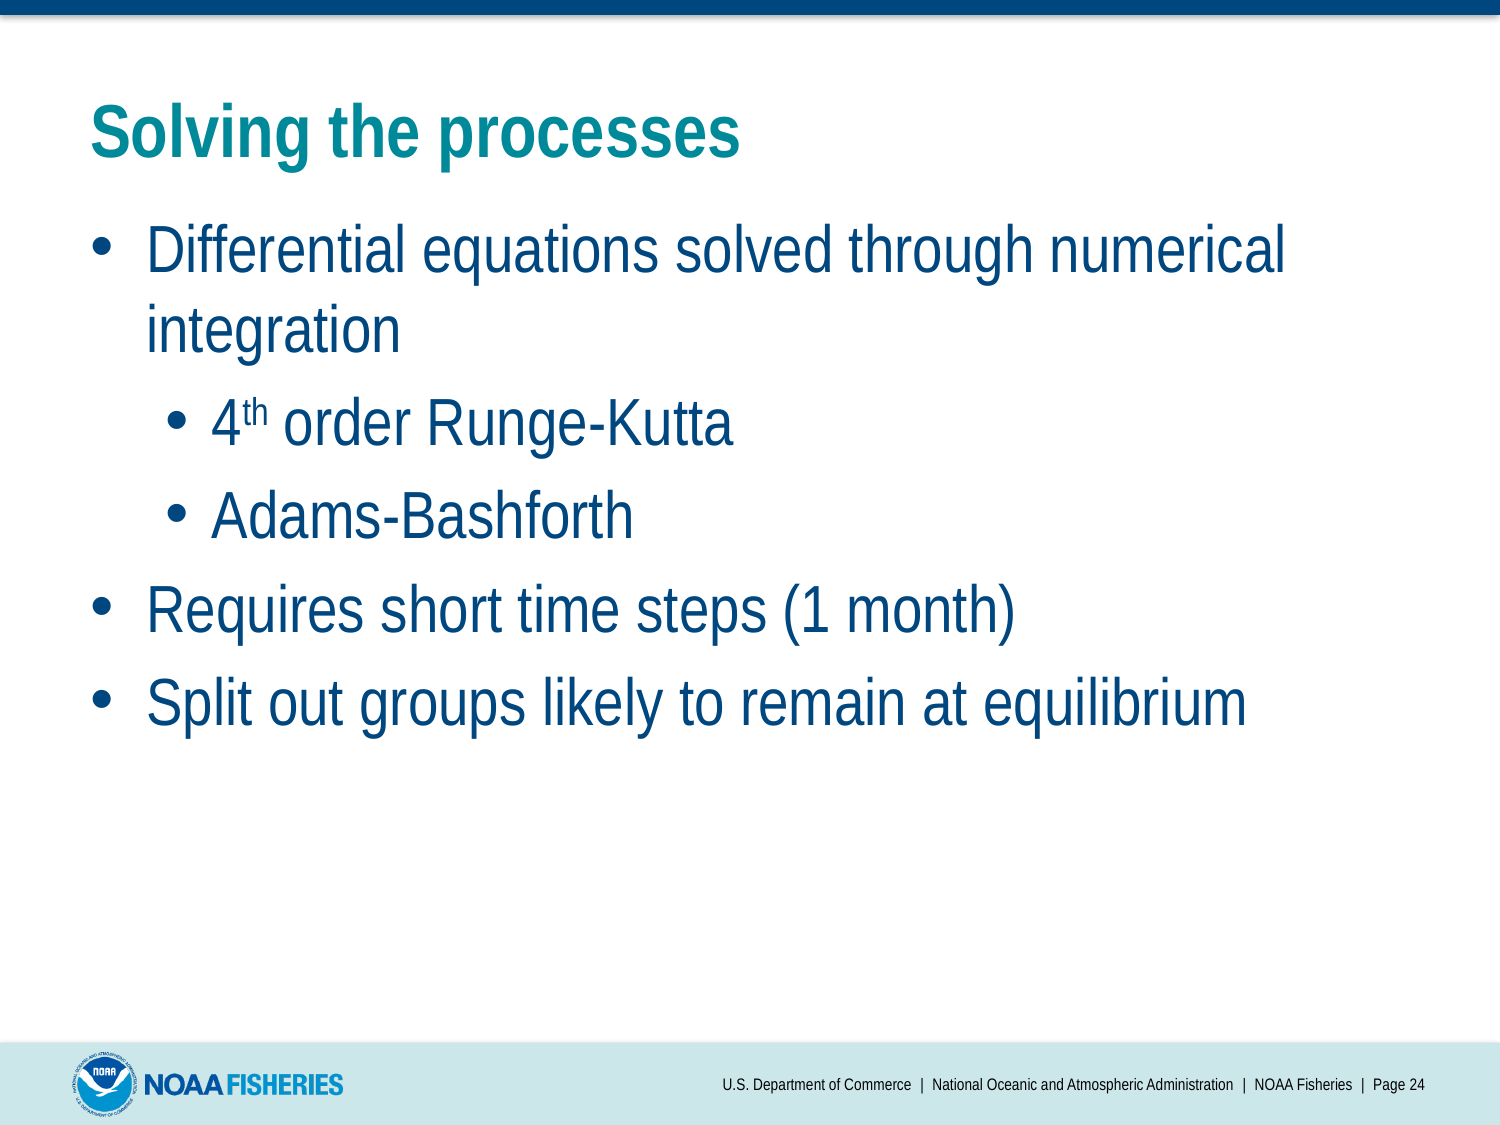

# Solving the processes
Differential equations solved through numerical integration
4th order Runge-Kutta
Adams-Bashforth
Requires short time steps (1 month)
Split out groups likely to remain at equilibrium
U.S. Department of Commerce | National Oceanic and Atmospheric Administration | NOAA Fisheries | Page 24